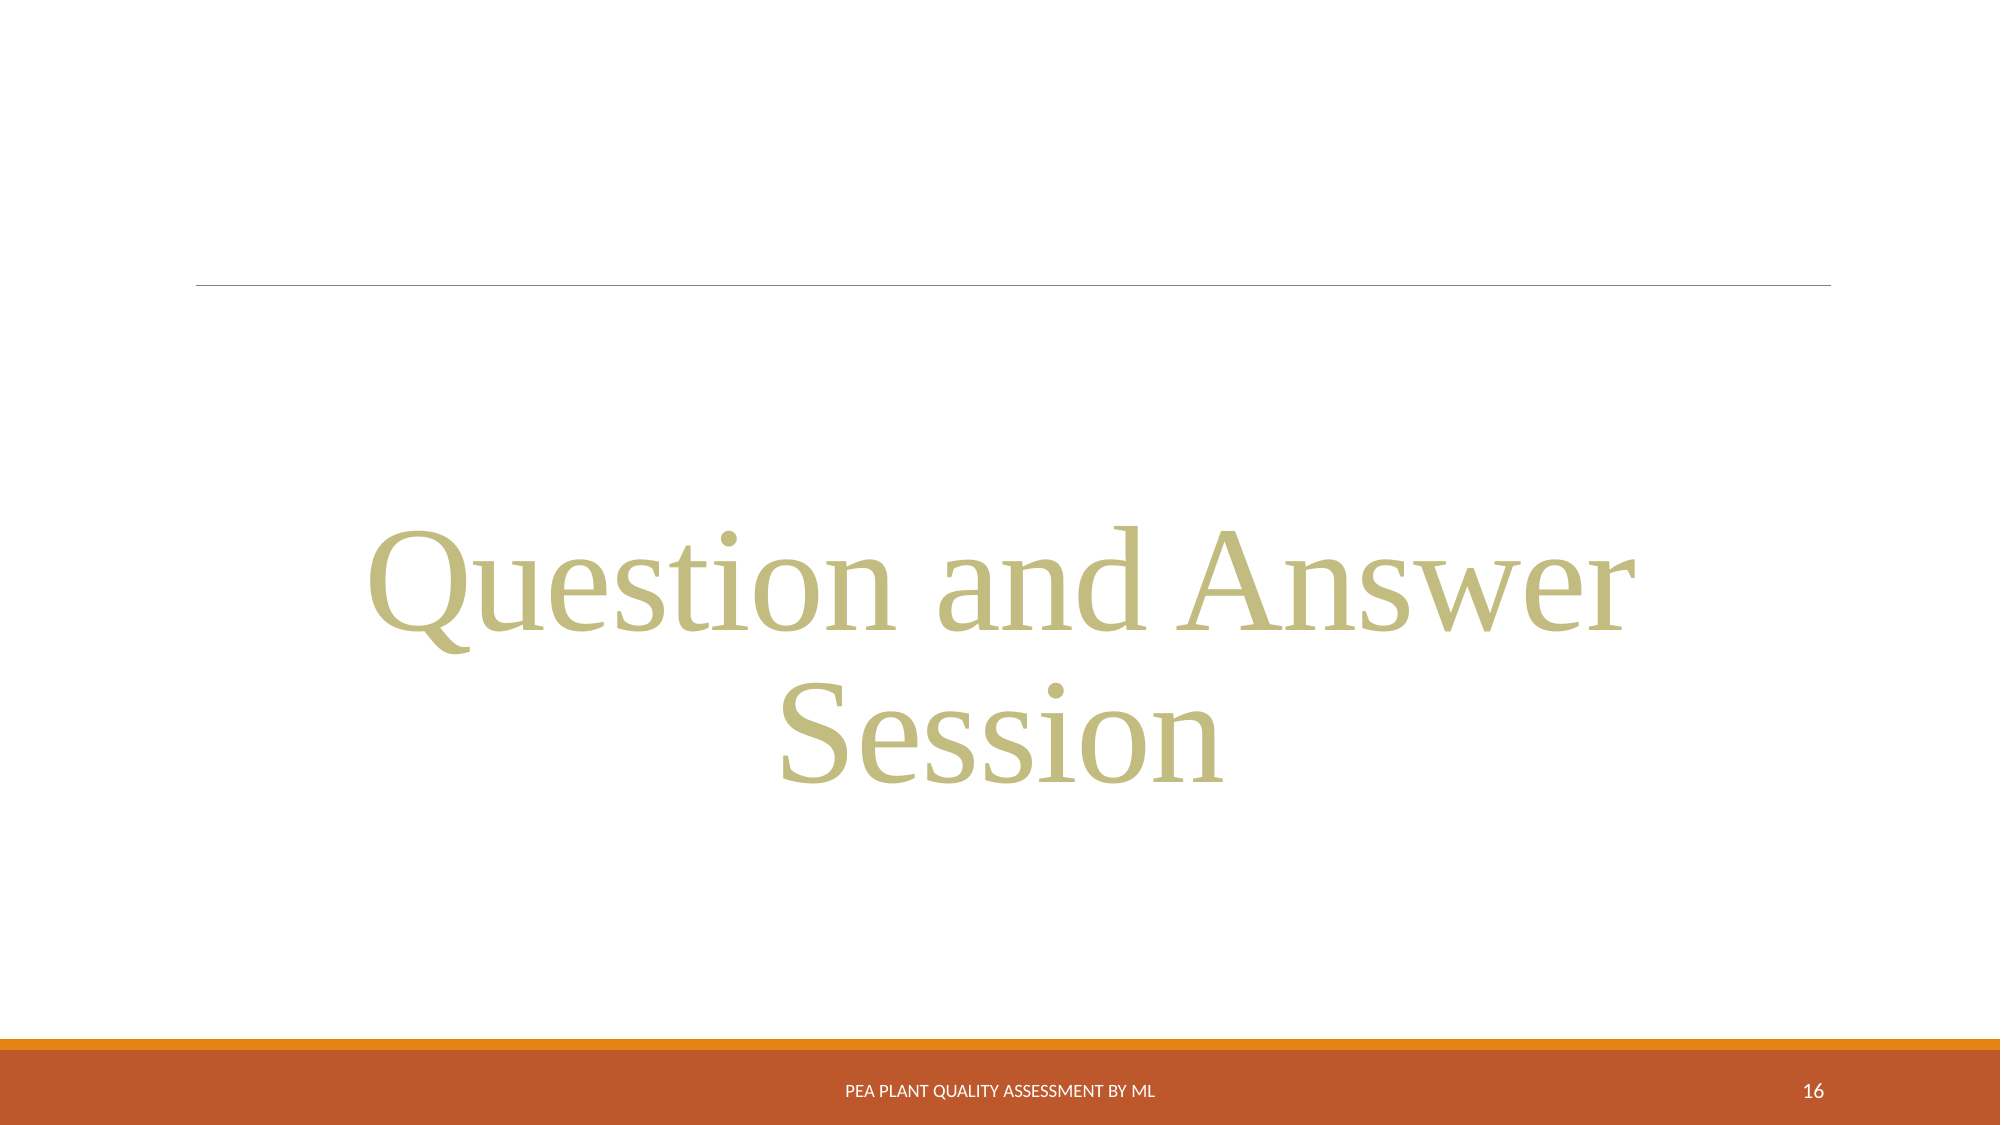

# Question and Answer Session

PEA PLANT QUALITY ASSESSMENT BY ML
16